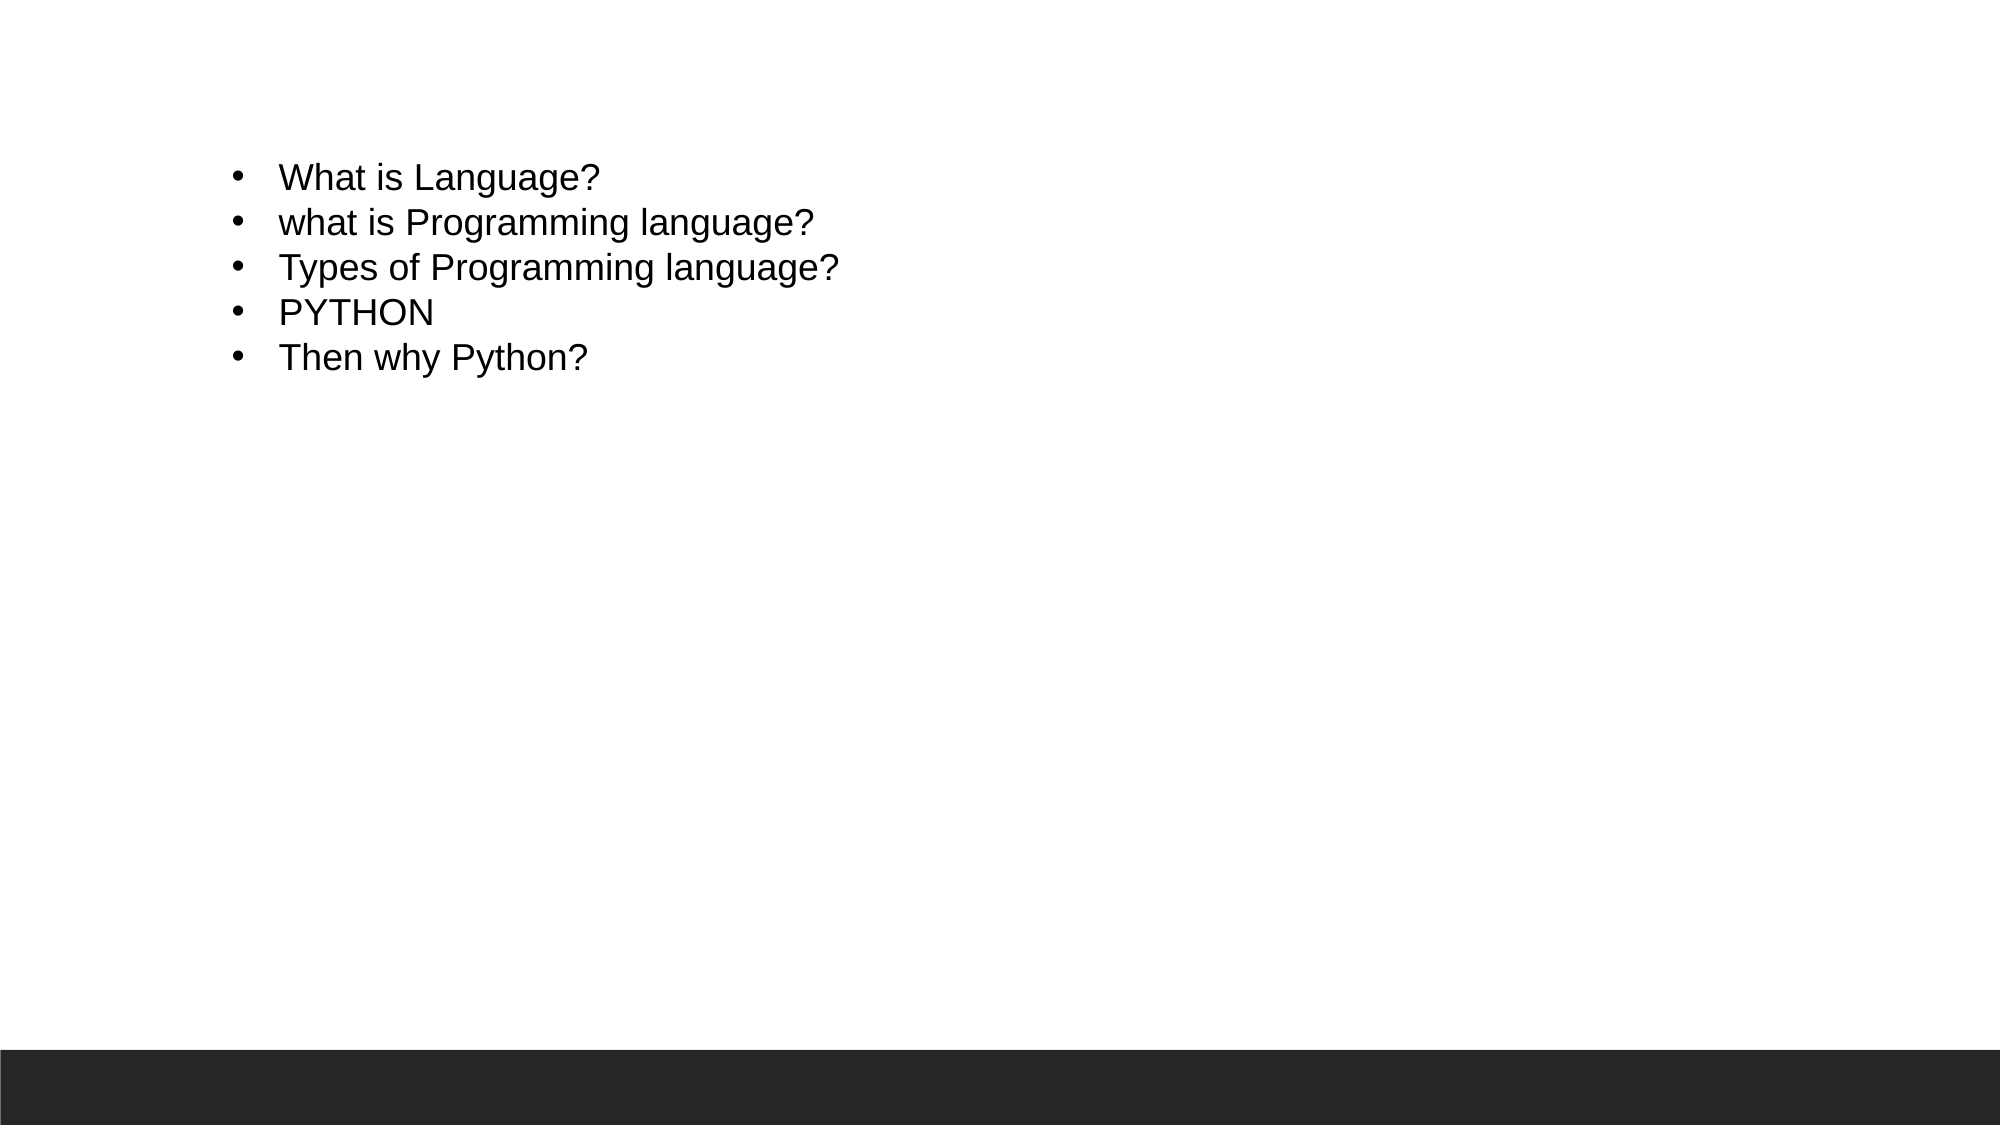

What is Language?
what is Programming language?
Types of Programming language?
PYTHON
Then why Python?